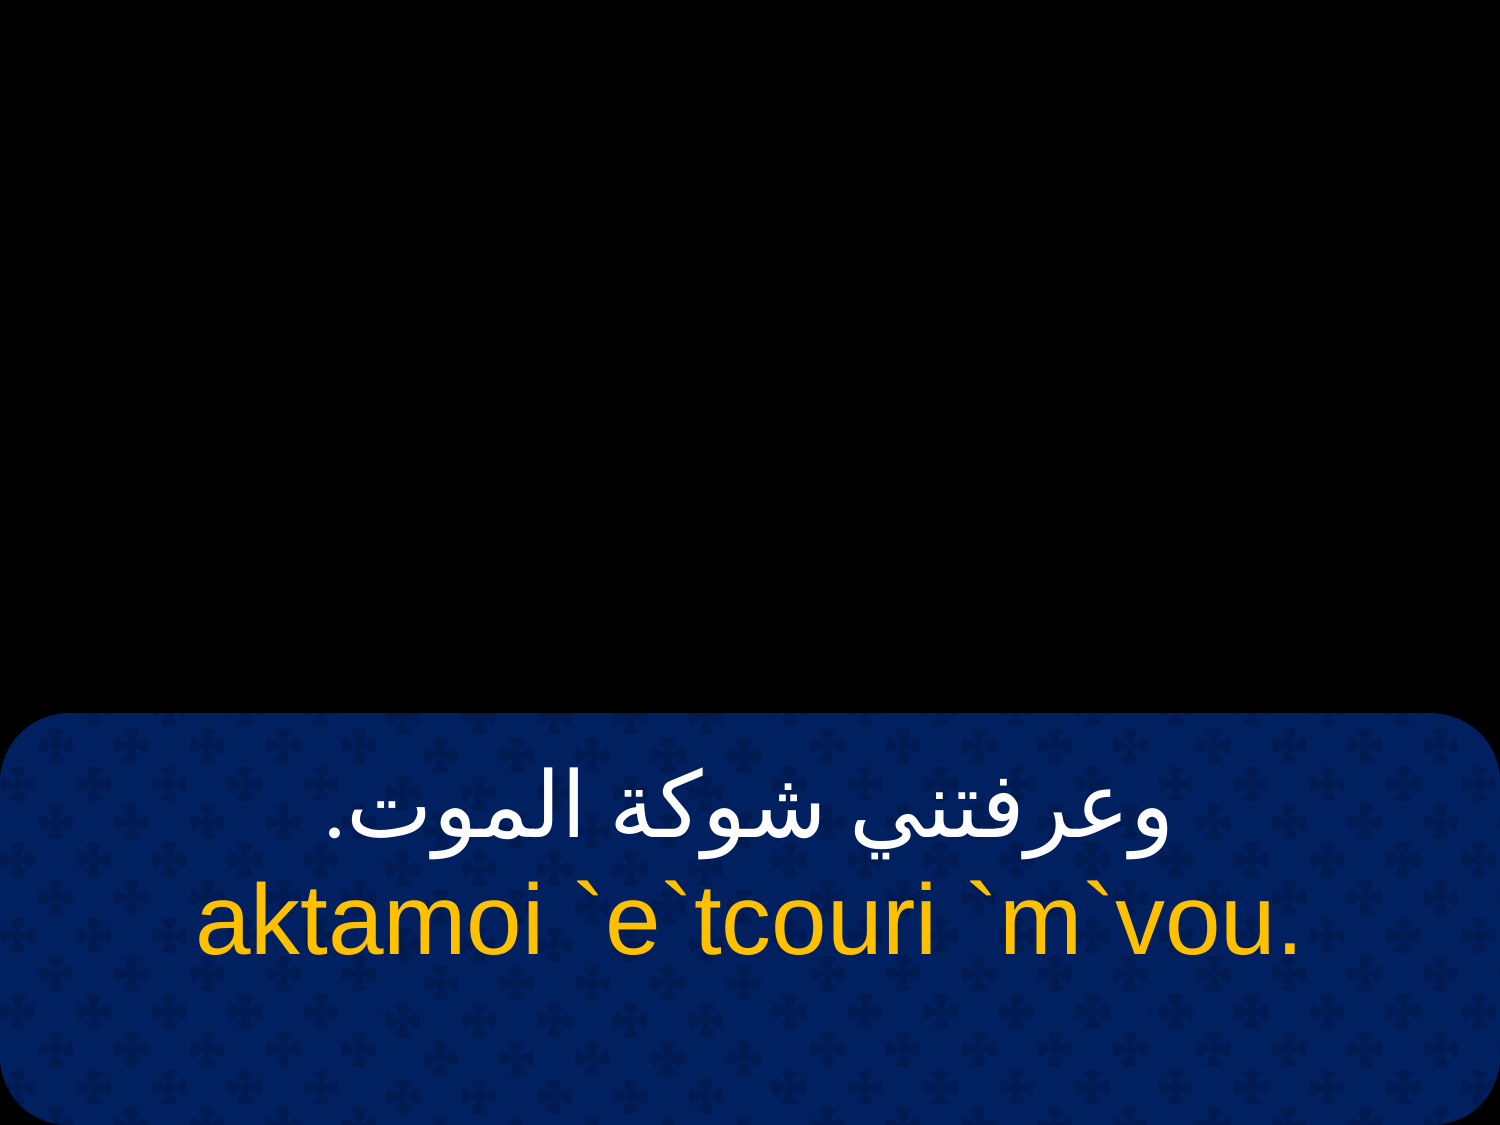

# وعرفتني شوكة الموت.
aktamoi `e`tcouri `m`vou.